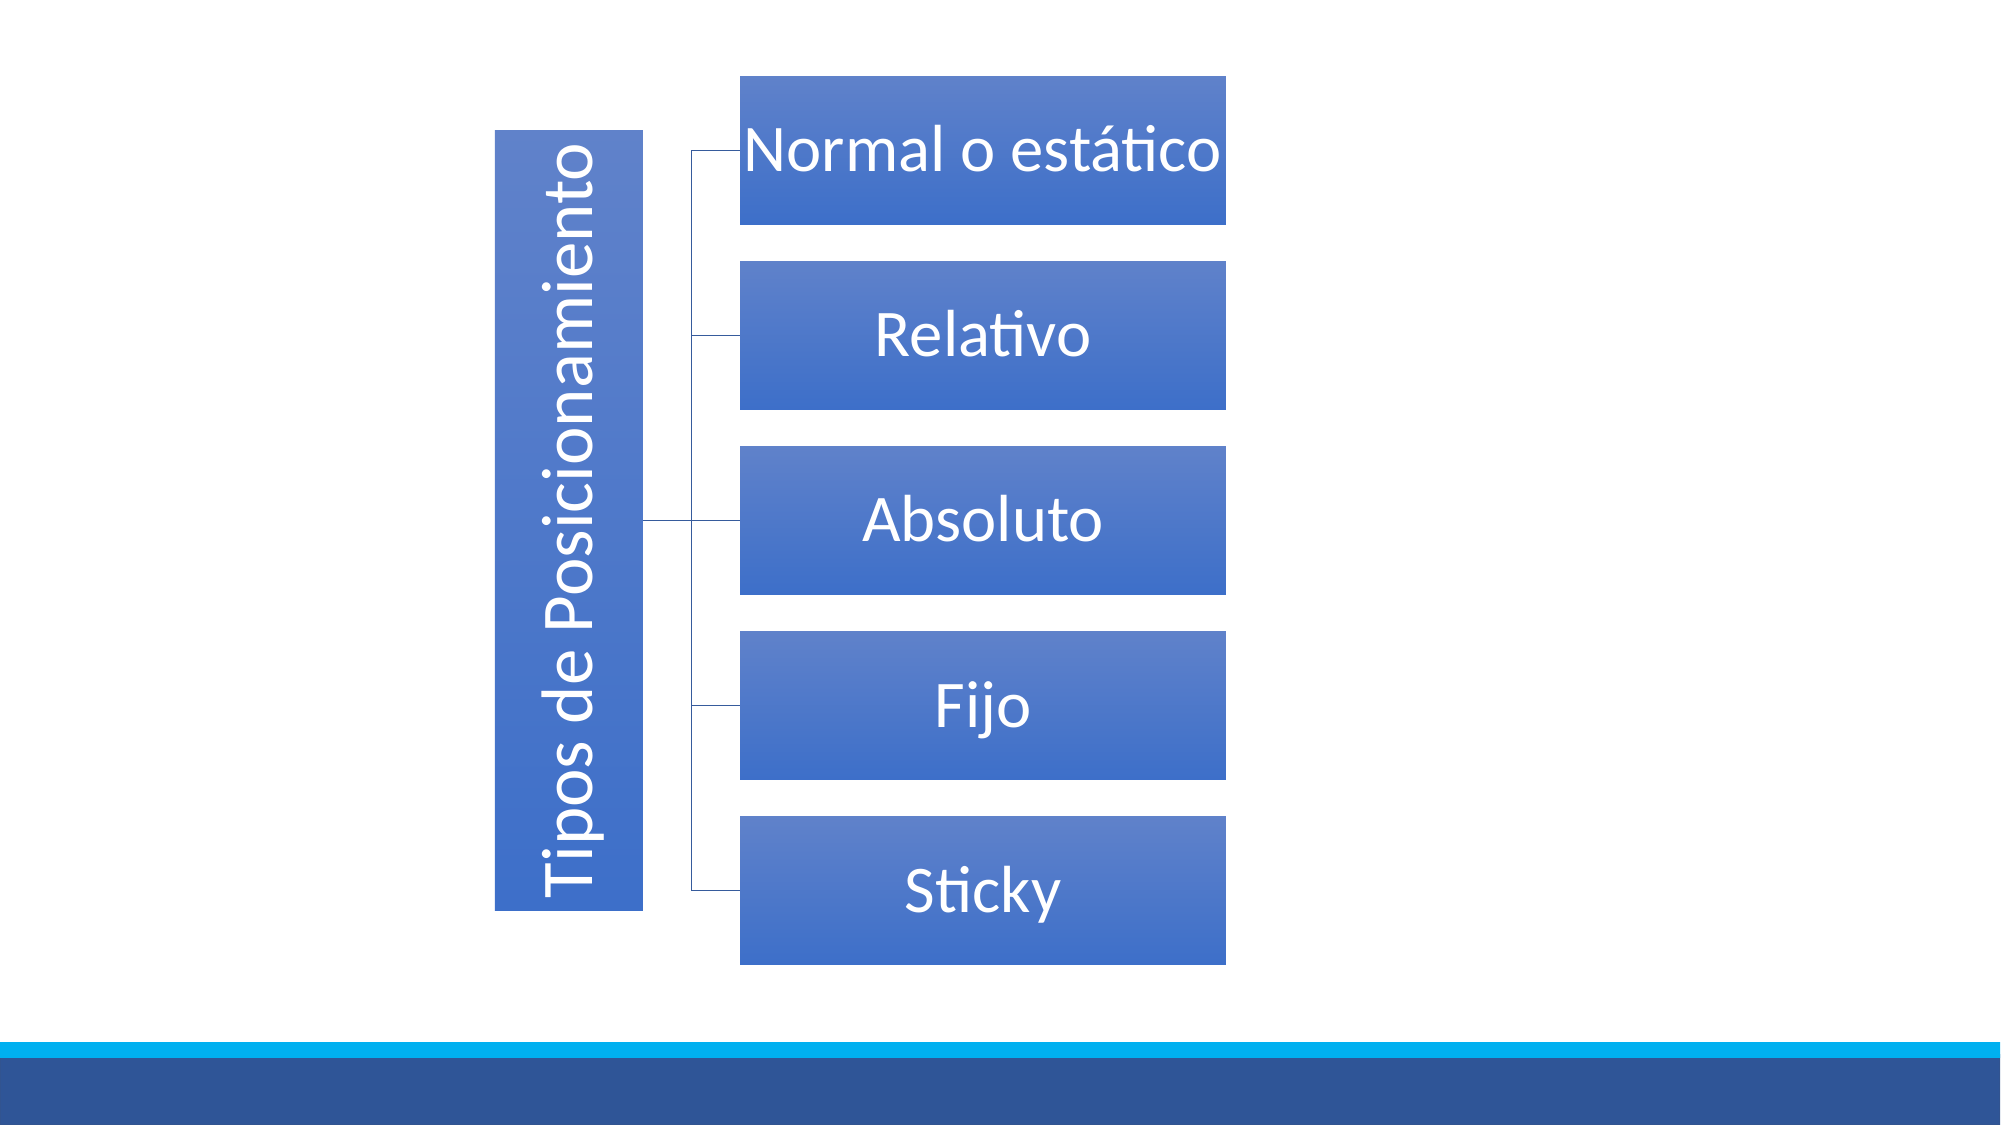

Tipos de Posicionamiento
Normal o estático
Relativo
Absoluto
Fijo
Sticky